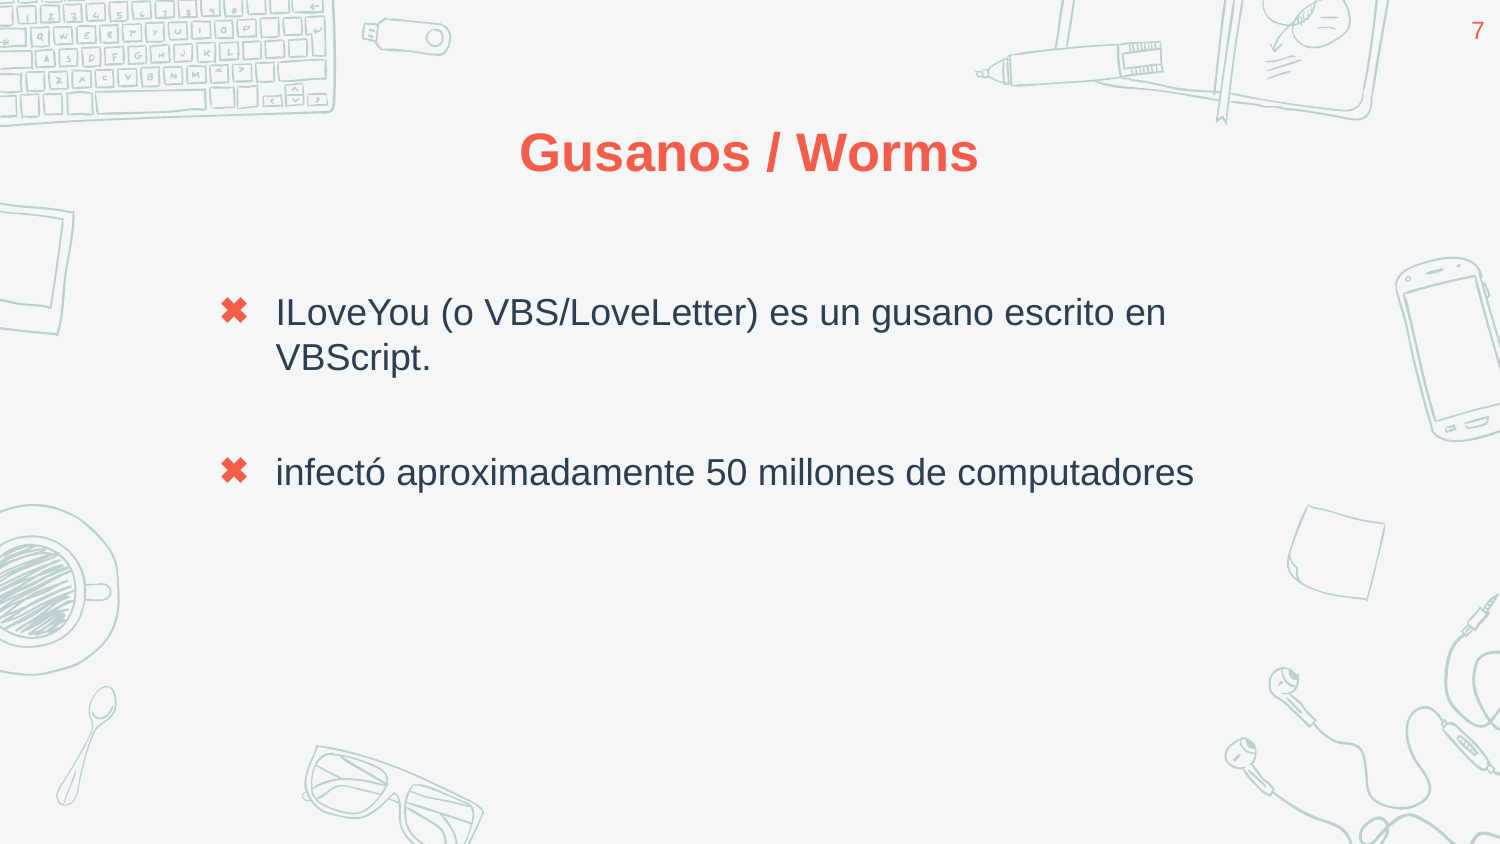

7
# Gusanos / Worms

ILoveYou (o VBS/LoveLetter) es un gusano escrito en VBScript.

infectó aproximadamente 50 millones de computadores